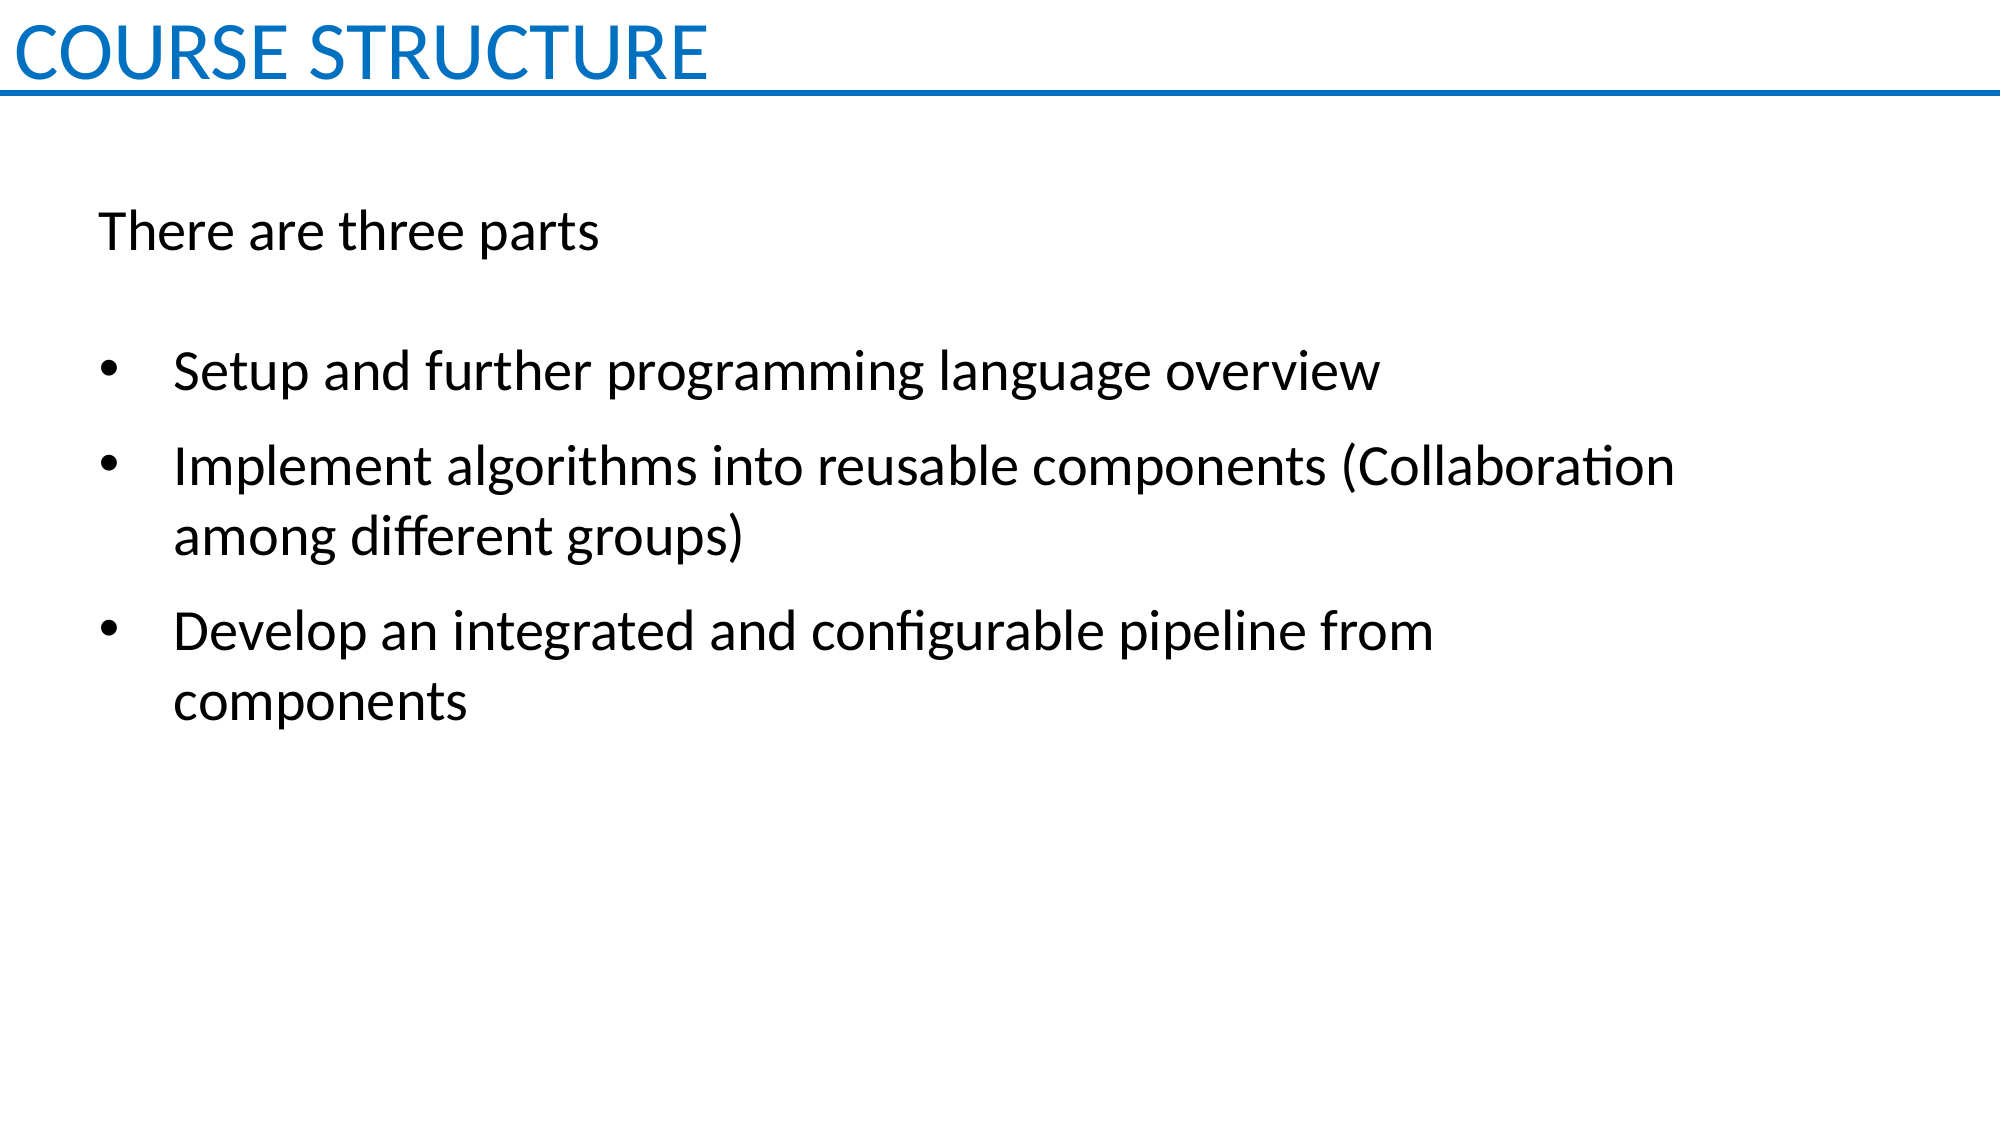

COURSE STRUCTURE
There are three parts

Setup and further programming language overview
Implement algorithms into reusable components (Collaboration among different groups)
Develop an integrated and configurable pipeline from components